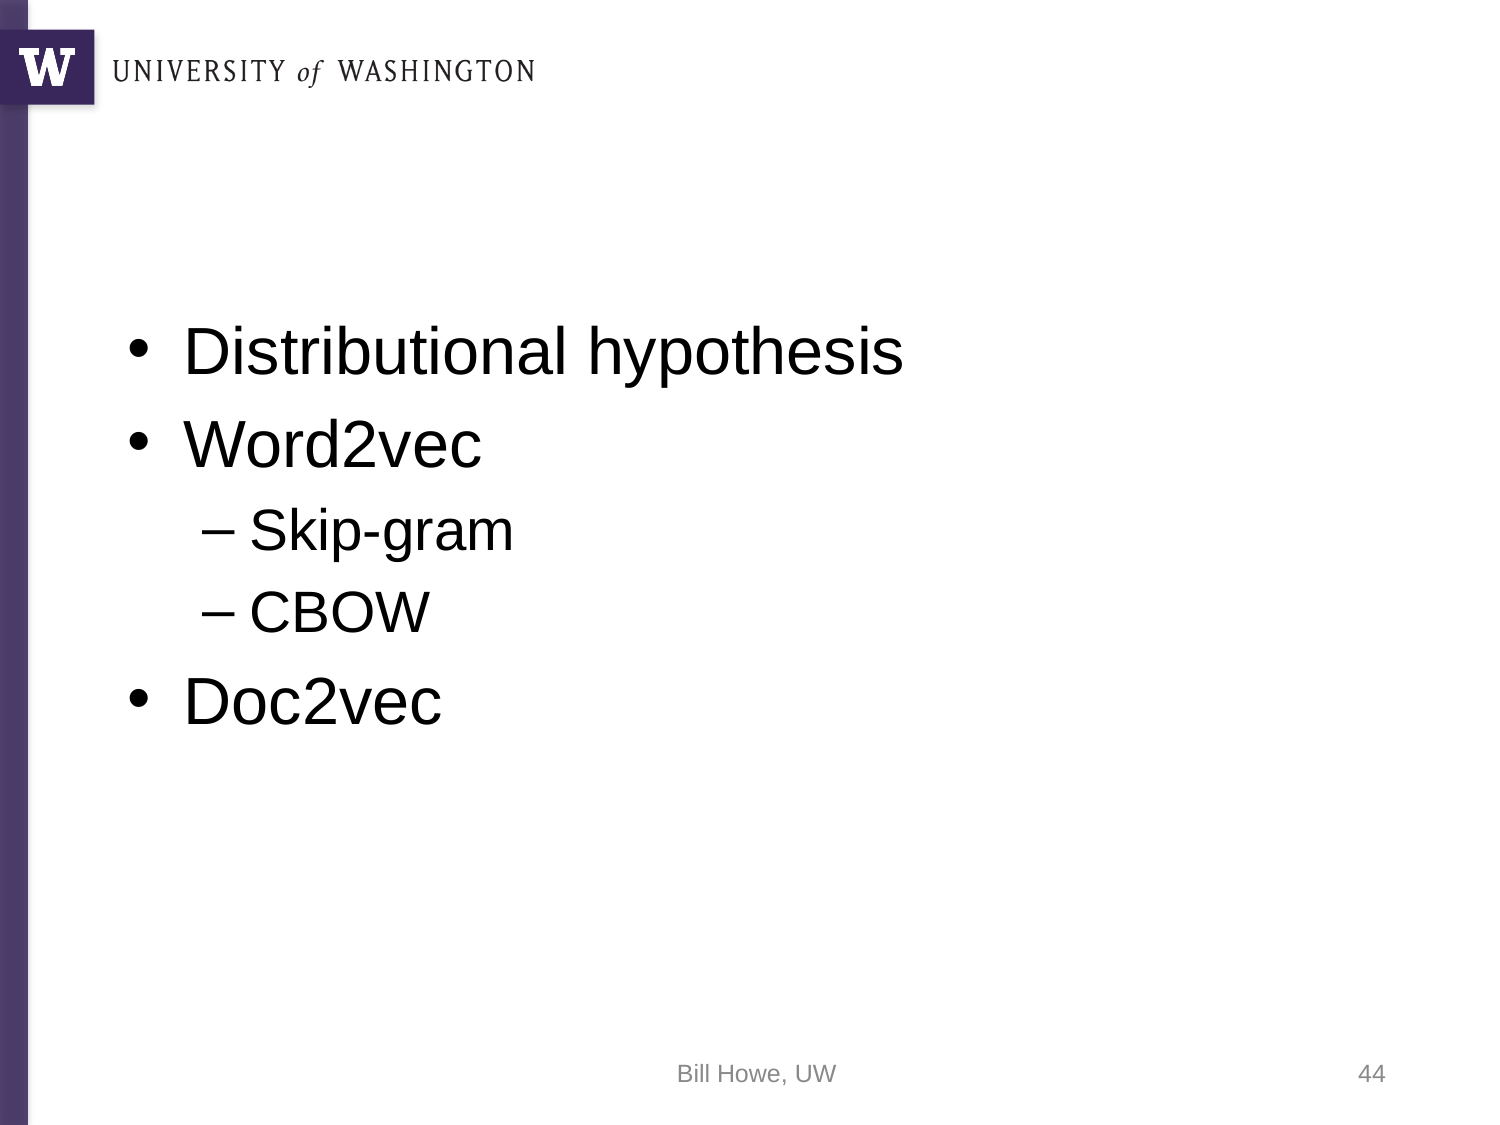

#
Distributional hypothesis
Word2vec
Skip-gram
CBOW
Doc2vec
Bill Howe, UW
44